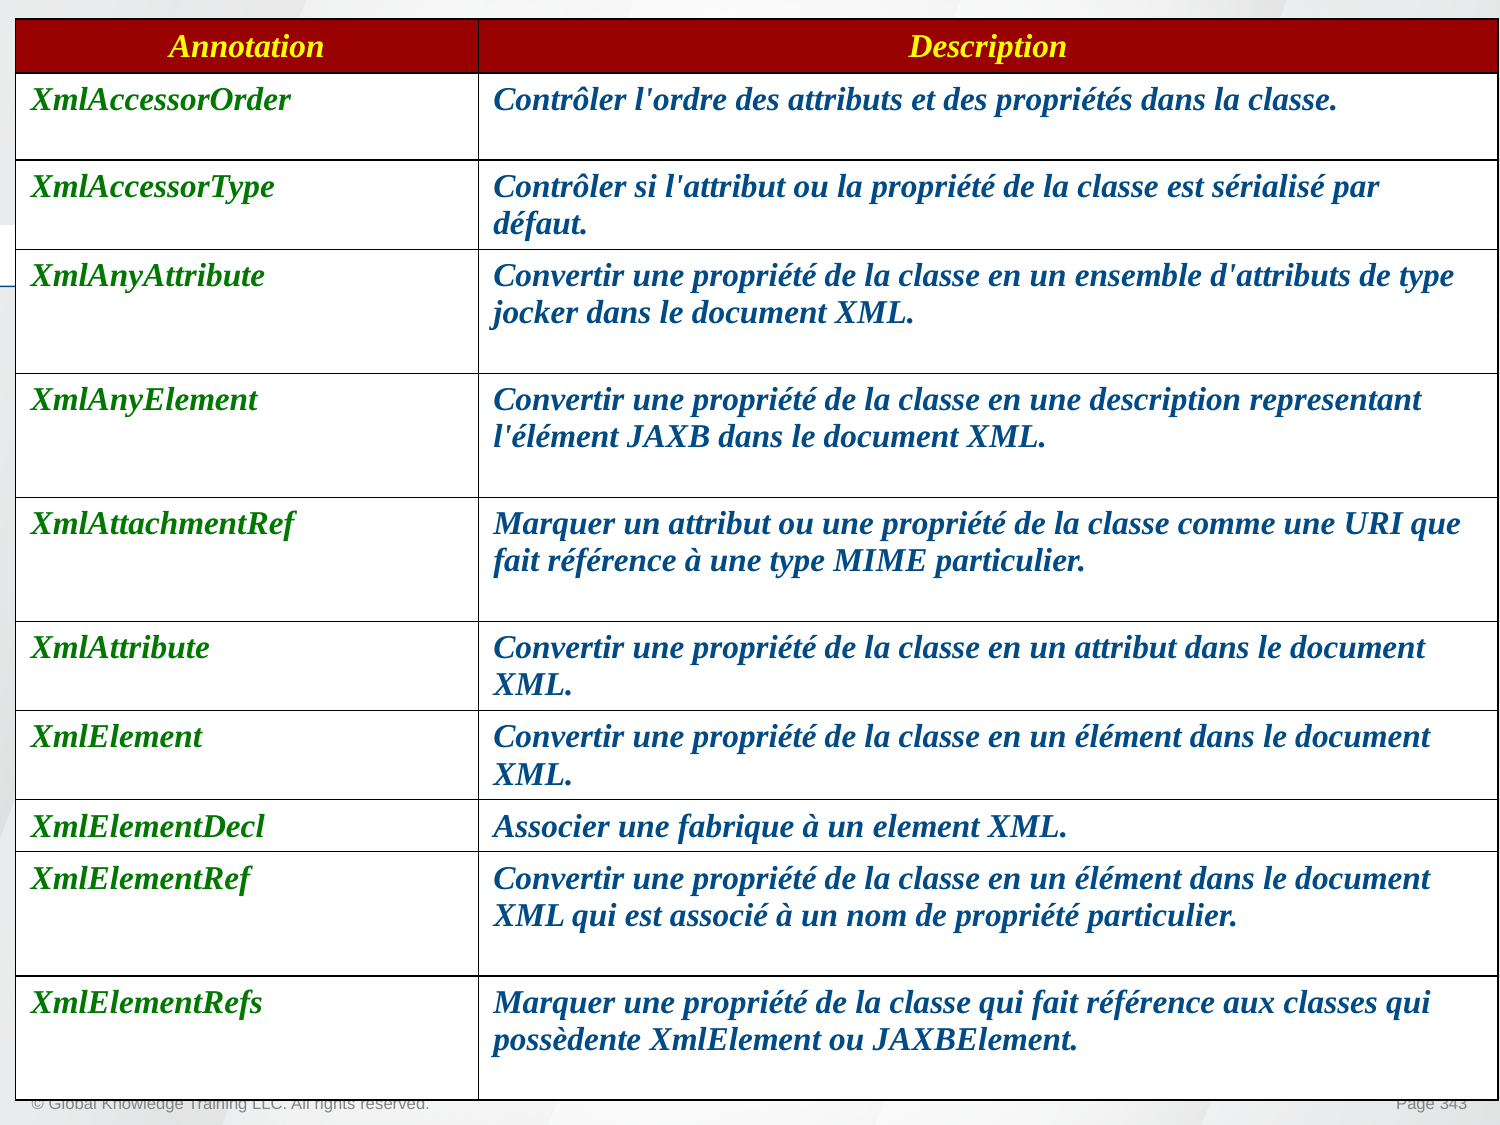

| Annotation | Description |
| --- | --- |
| XmlAccessorOrder | Contrôler l'ordre des attributs et des propriétés dans la classe. |
| XmlAccessorType | Contrôler si l'attribut ou la propriété de la classe est sérialisé par défaut. |
| XmlAnyAttribute | Convertir une propriété de la classe en un ensemble d'attributs de type jocker dans le document XML. |
| XmlAnyElement | Convertir une propriété de la classe en une description representant l'élément JAXB dans le document XML. |
| XmlAttachmentRef | Marquer un attribut ou une propriété de la classe comme une URI que fait référence à une type MIME particulier. |
| XmlAttribute | Convertir une propriété de la classe en un attribut dans le document XML. |
| XmlElement | Convertir une propriété de la classe en un élément dans le document XML. |
| XmlElementDecl | Associer une fabrique à un element XML. |
| XmlElementRef | Convertir une propriété de la classe en un élément dans le document XML qui est associé à un nom de propriété particulier. |
| XmlElementRefs | Marquer une propriété de la classe qui fait référence aux classes qui possèdente XmlElement ou JAXBElement. |
#